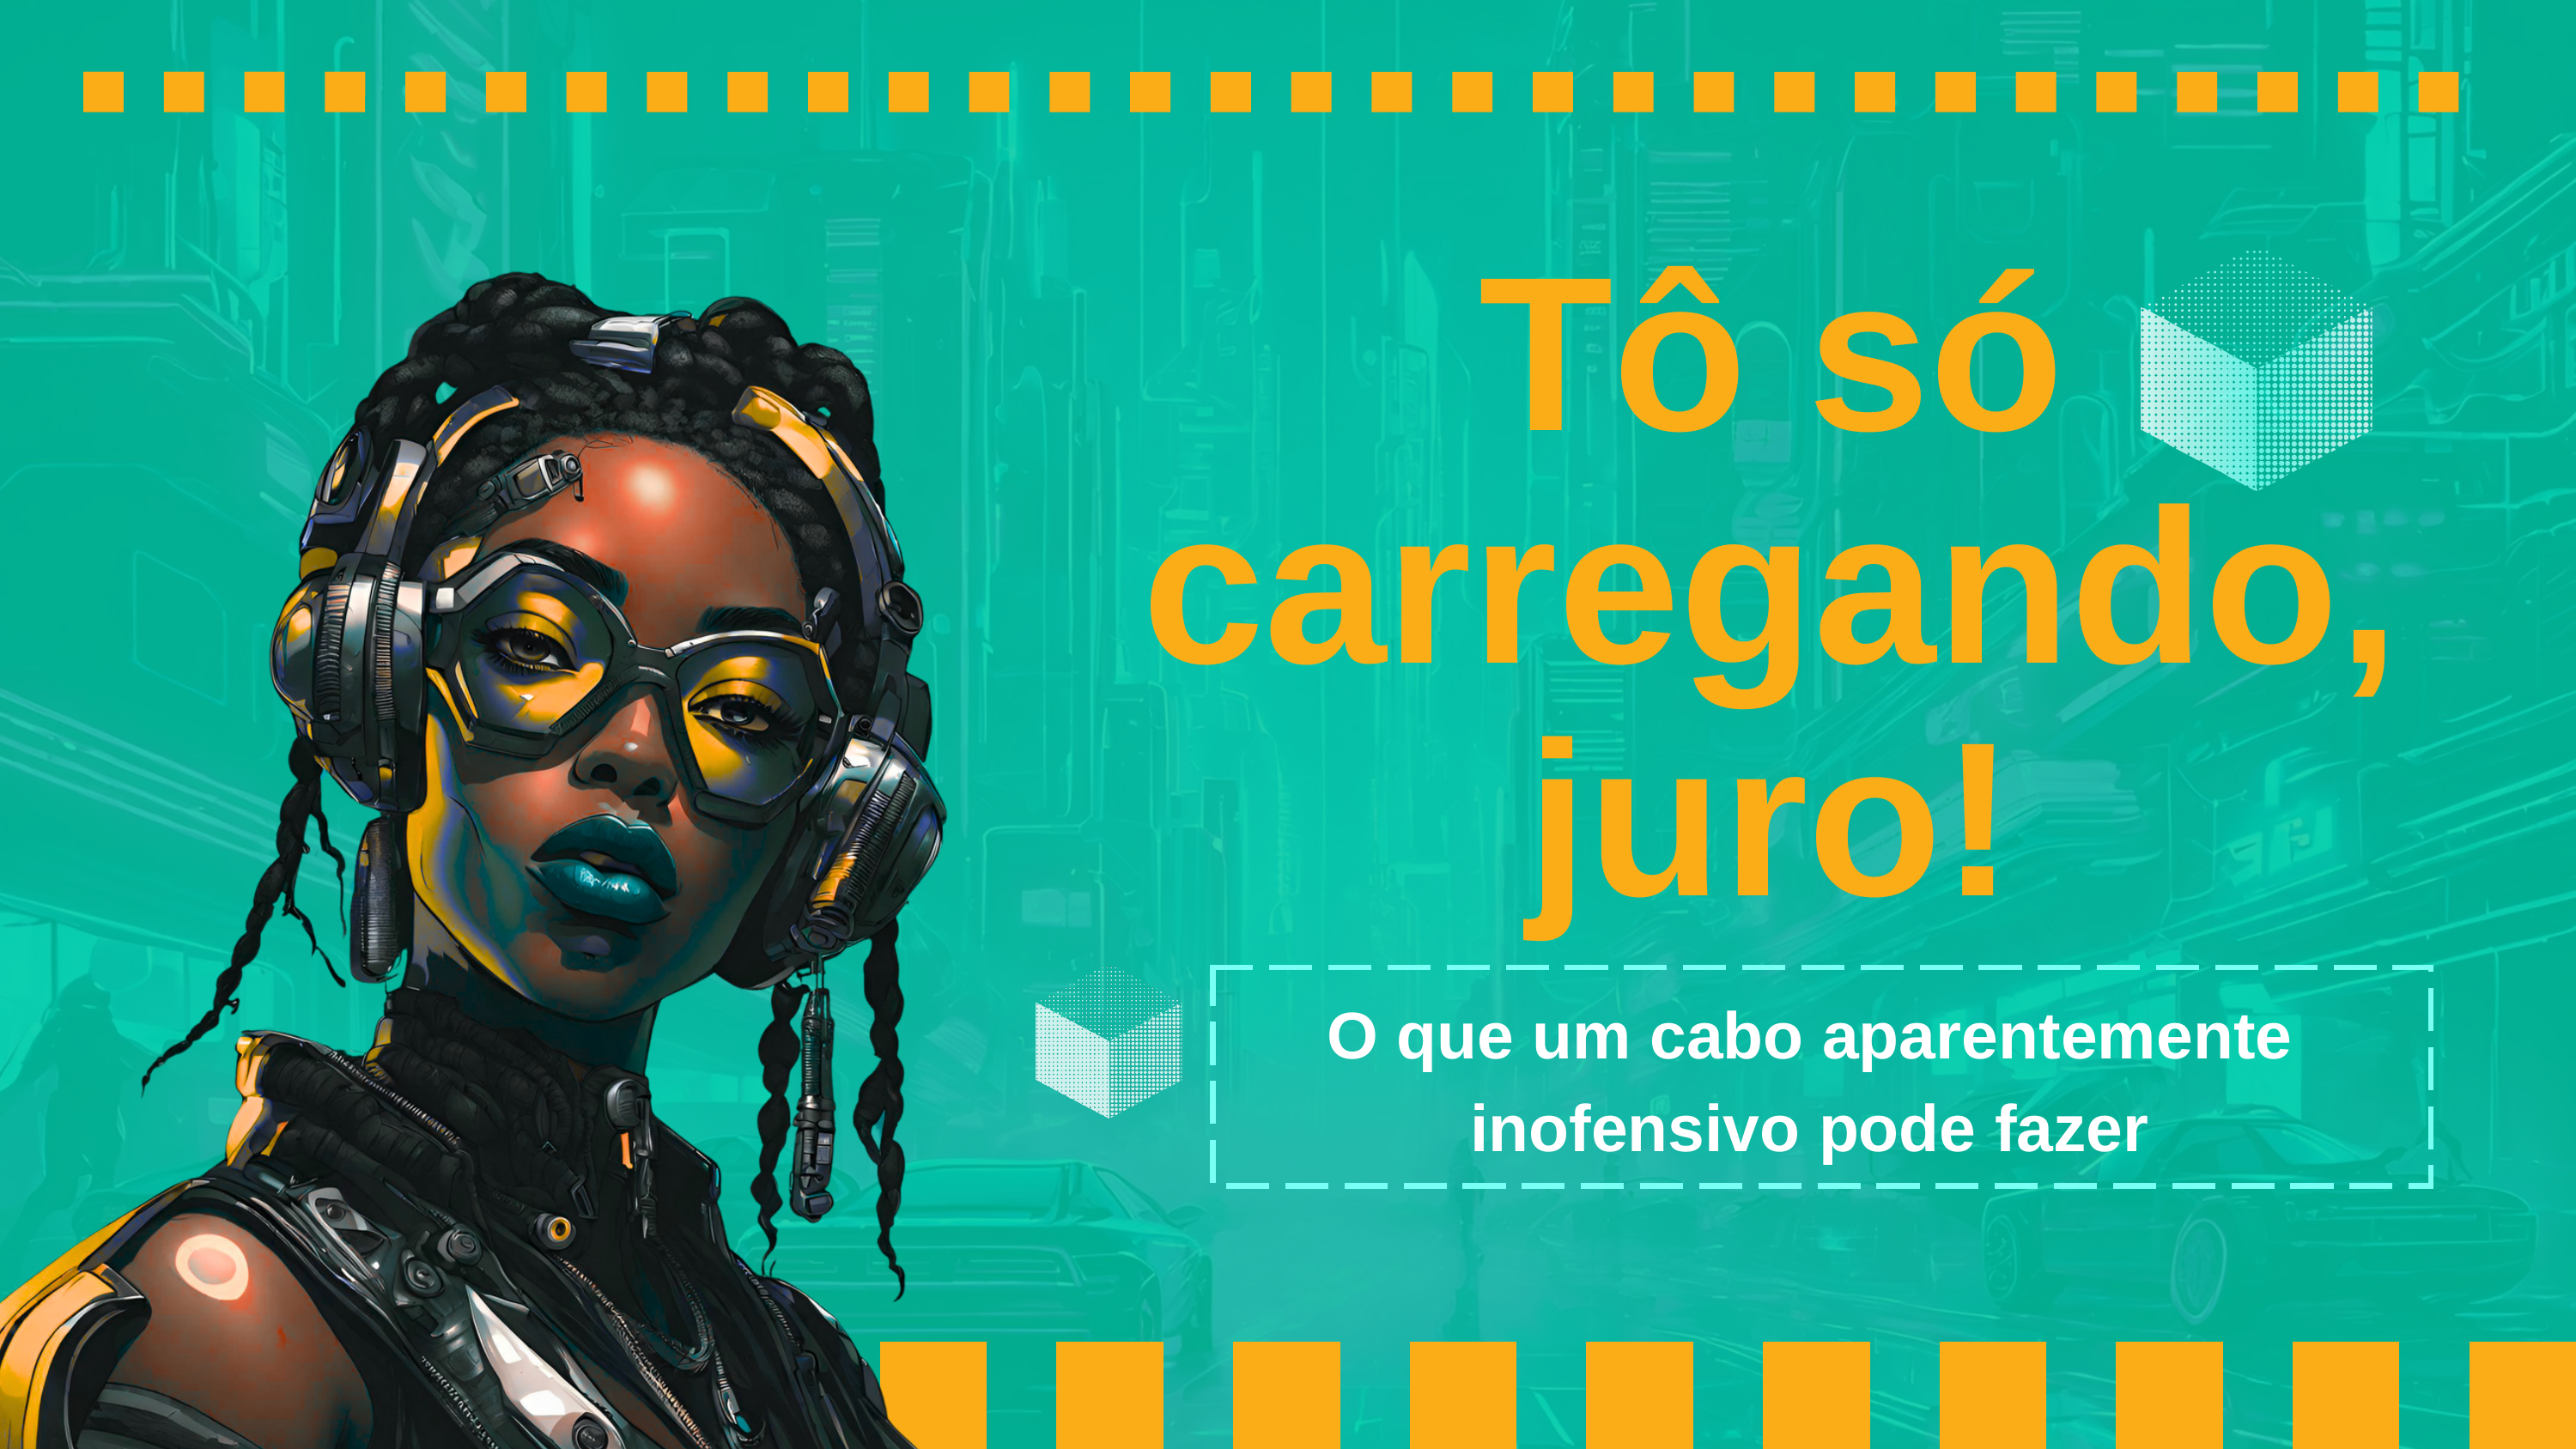

Tô só carregando, juro!

O que um cabo aparentemente inofensivo pode fazer